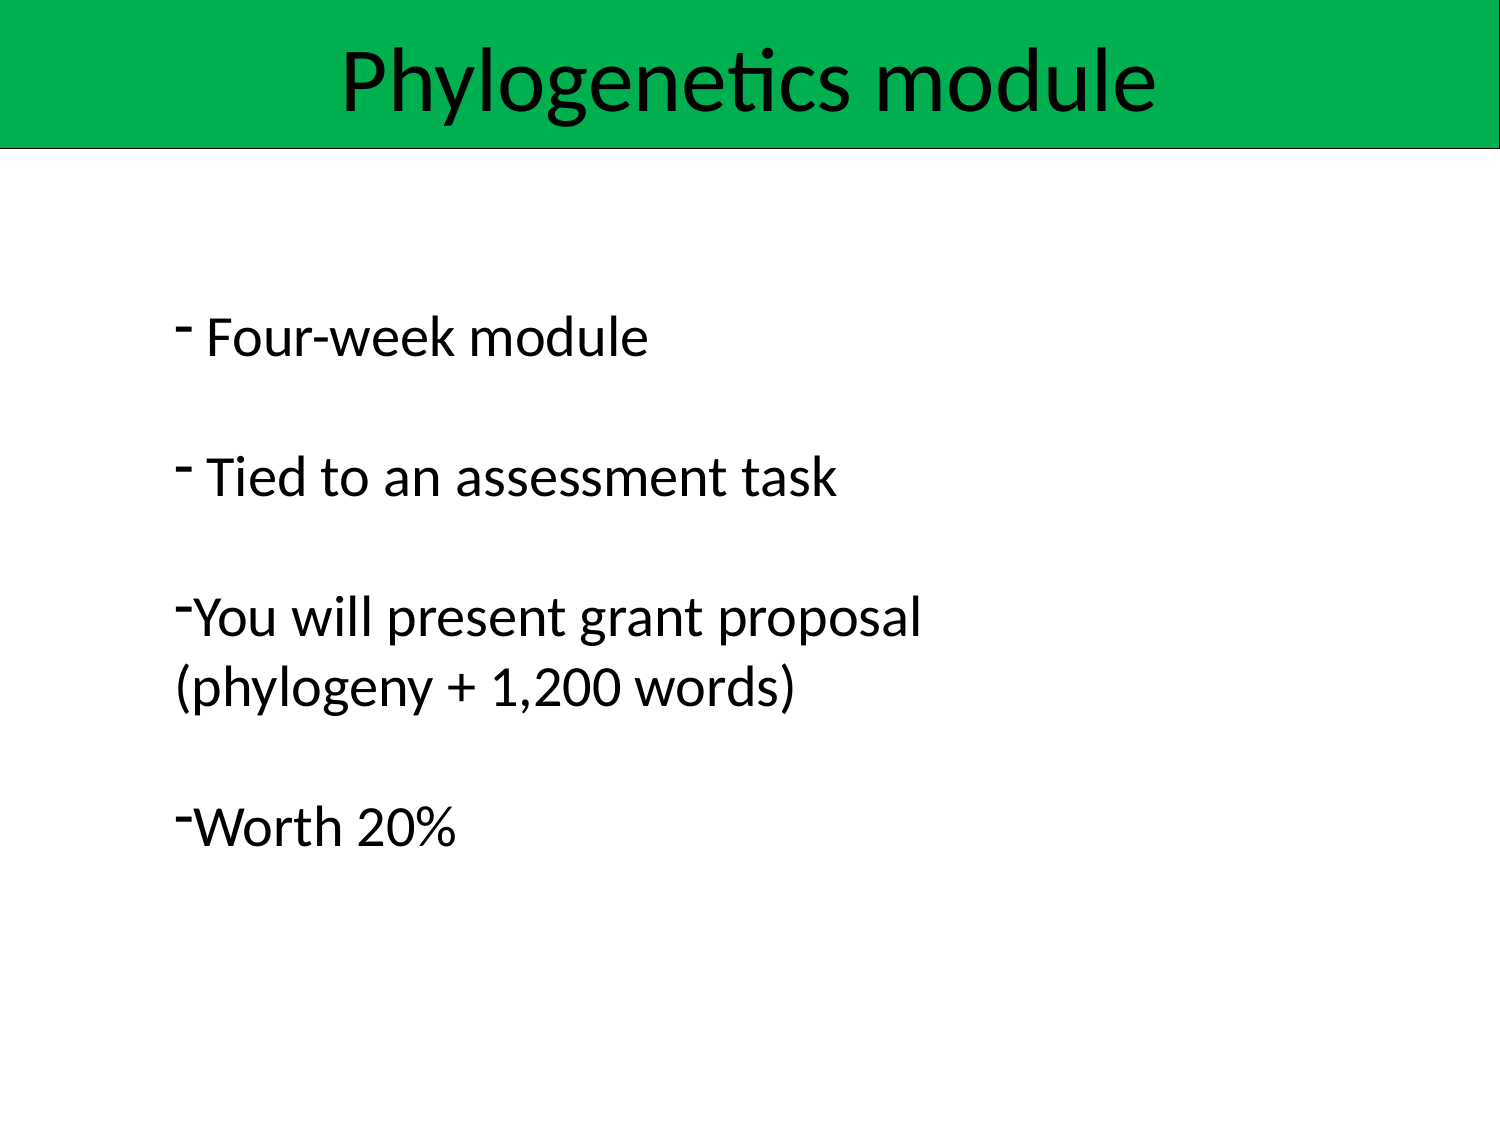

Phylogenetics module

 Four-week module

 Tied to an assessment task

You will present grant proposal (phylogeny + 1,200 words)

Worth 20%